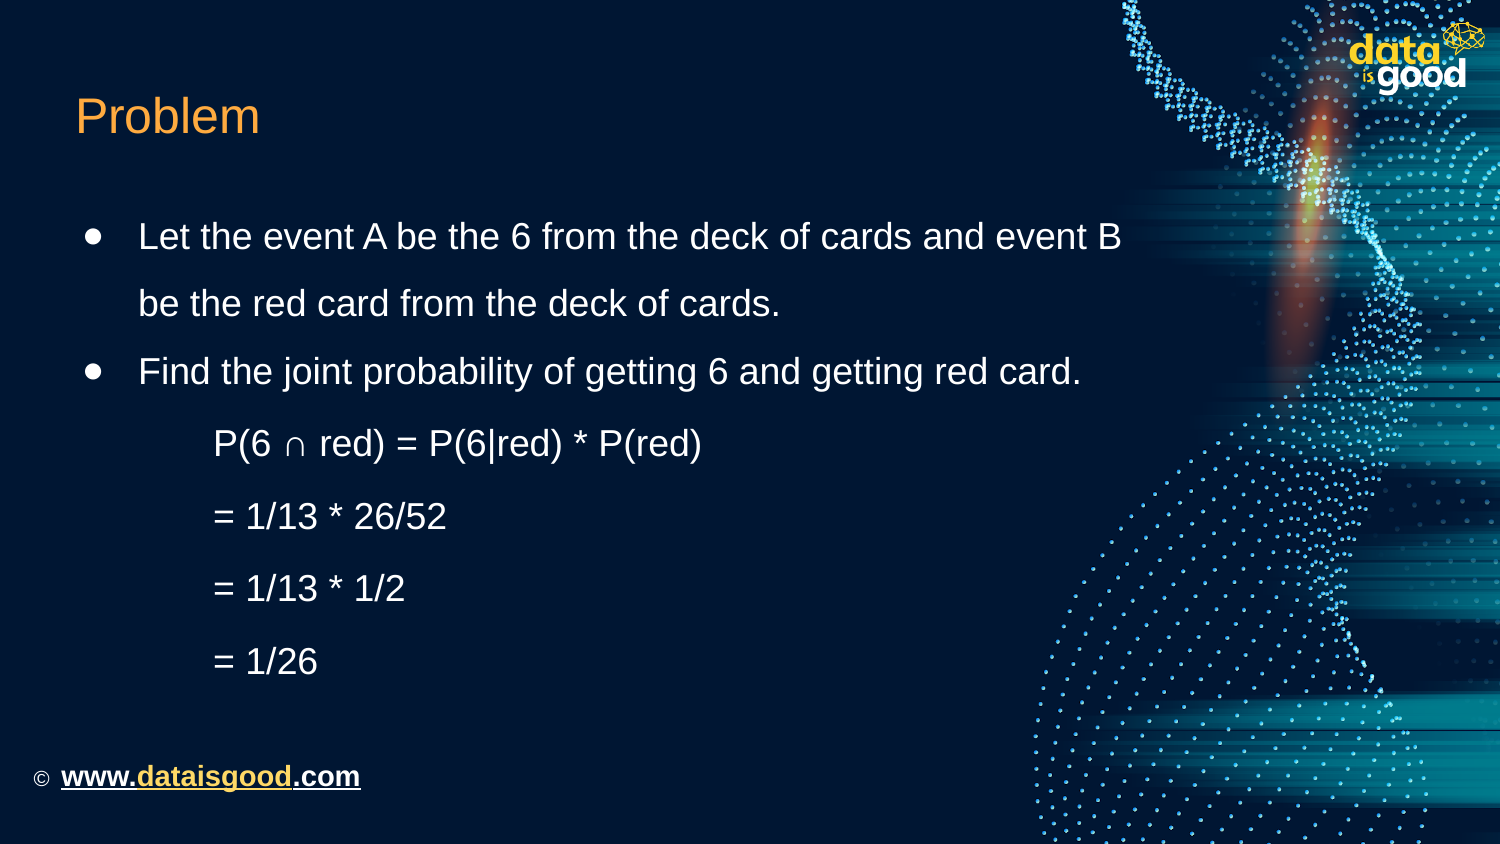

# Problem
Let the event A be the 6 from the deck of cards and event B be the red card from the deck of cards.
Find the joint probability of getting 6 and getting red card.
P(6 ∩ red) = P(6|red) * P(red)
= 1/13 * 26/52
= 1/13 * 1/2
= 1/26